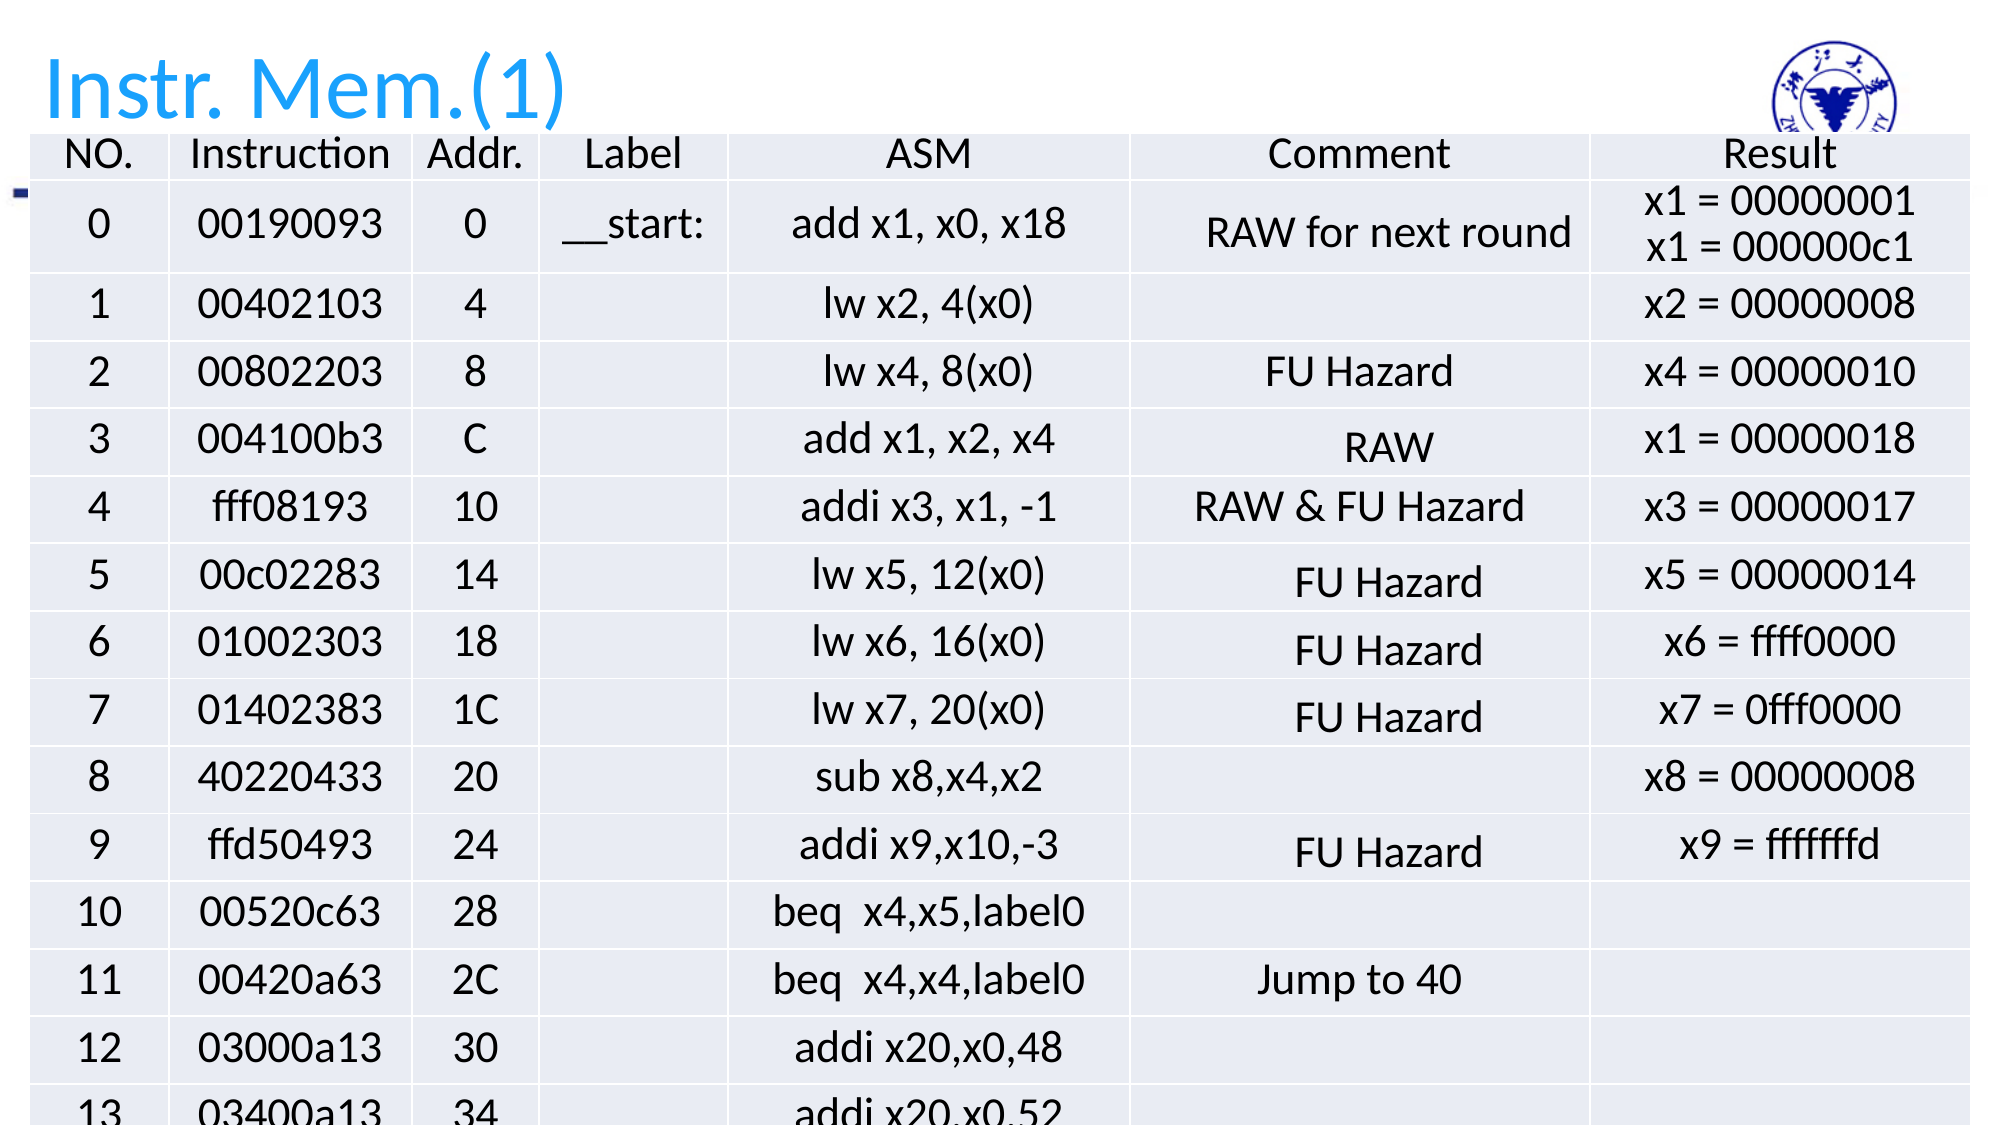

# Instr. Mem.(1)
| NO. | Instruction | Addr. | Label | ASM | Comment | Result |
| --- | --- | --- | --- | --- | --- | --- |
| 0 | 00190093 | 0 | \_\_start: | add x1, x0, x18 | RAW for next round | x1 = 00000001 x1 = 000000c1 |
| 1 | 00402103 | 4 |  | lw x2, 4(x0) |  | x2 = 00000008 |
| 2 | 00802203 | 8 |  | lw x4, 8(x0) | FU Hazard | x4 = 00000010 |
| 3 | 004100b3 | C |  | add x1, x2, x4 | RAW | x1 = 00000018 |
| 4 | fff08193 | 10 |  | addi x3, x1, -1 | RAW & FU Hazard | x3 = 00000017 |
| 5 | 00c02283 | 14 |  | lw x5, 12(x0) | FU Hazard | x5 = 00000014 |
| 6 | 01002303 | 18 |  | lw x6, 16(x0) | FU Hazard | x6 = ffff0000 |
| 7 | 01402383 | 1C |  | lw x7, 20(x0) | FU Hazard | x7 = 0fff0000 |
| 8 | 40220433 | 20 |  | sub x8,x4,x2 |  | x8 = 00000008 |
| 9 | ffd50493 | 24 |  | addi x9,x10,-3 | FU Hazard | x9 = fffffffd |
| 10 | 00520c63 | 28 |  | beq x4,x5,label0 |  |  |
| 11 | 00420a63 | 2C |  | beq x4,x4,label0 | Jump to 40 |  |
| 12 | 03000a13 | 30 |  | addi x20,x0,48 |  |  |
| 13 | 03400a13 | 34 |  | addi x20,x0,52 |  |  |
| 14 | 03800a13 | 38 |  | addi x20,x0,56 |  |  |